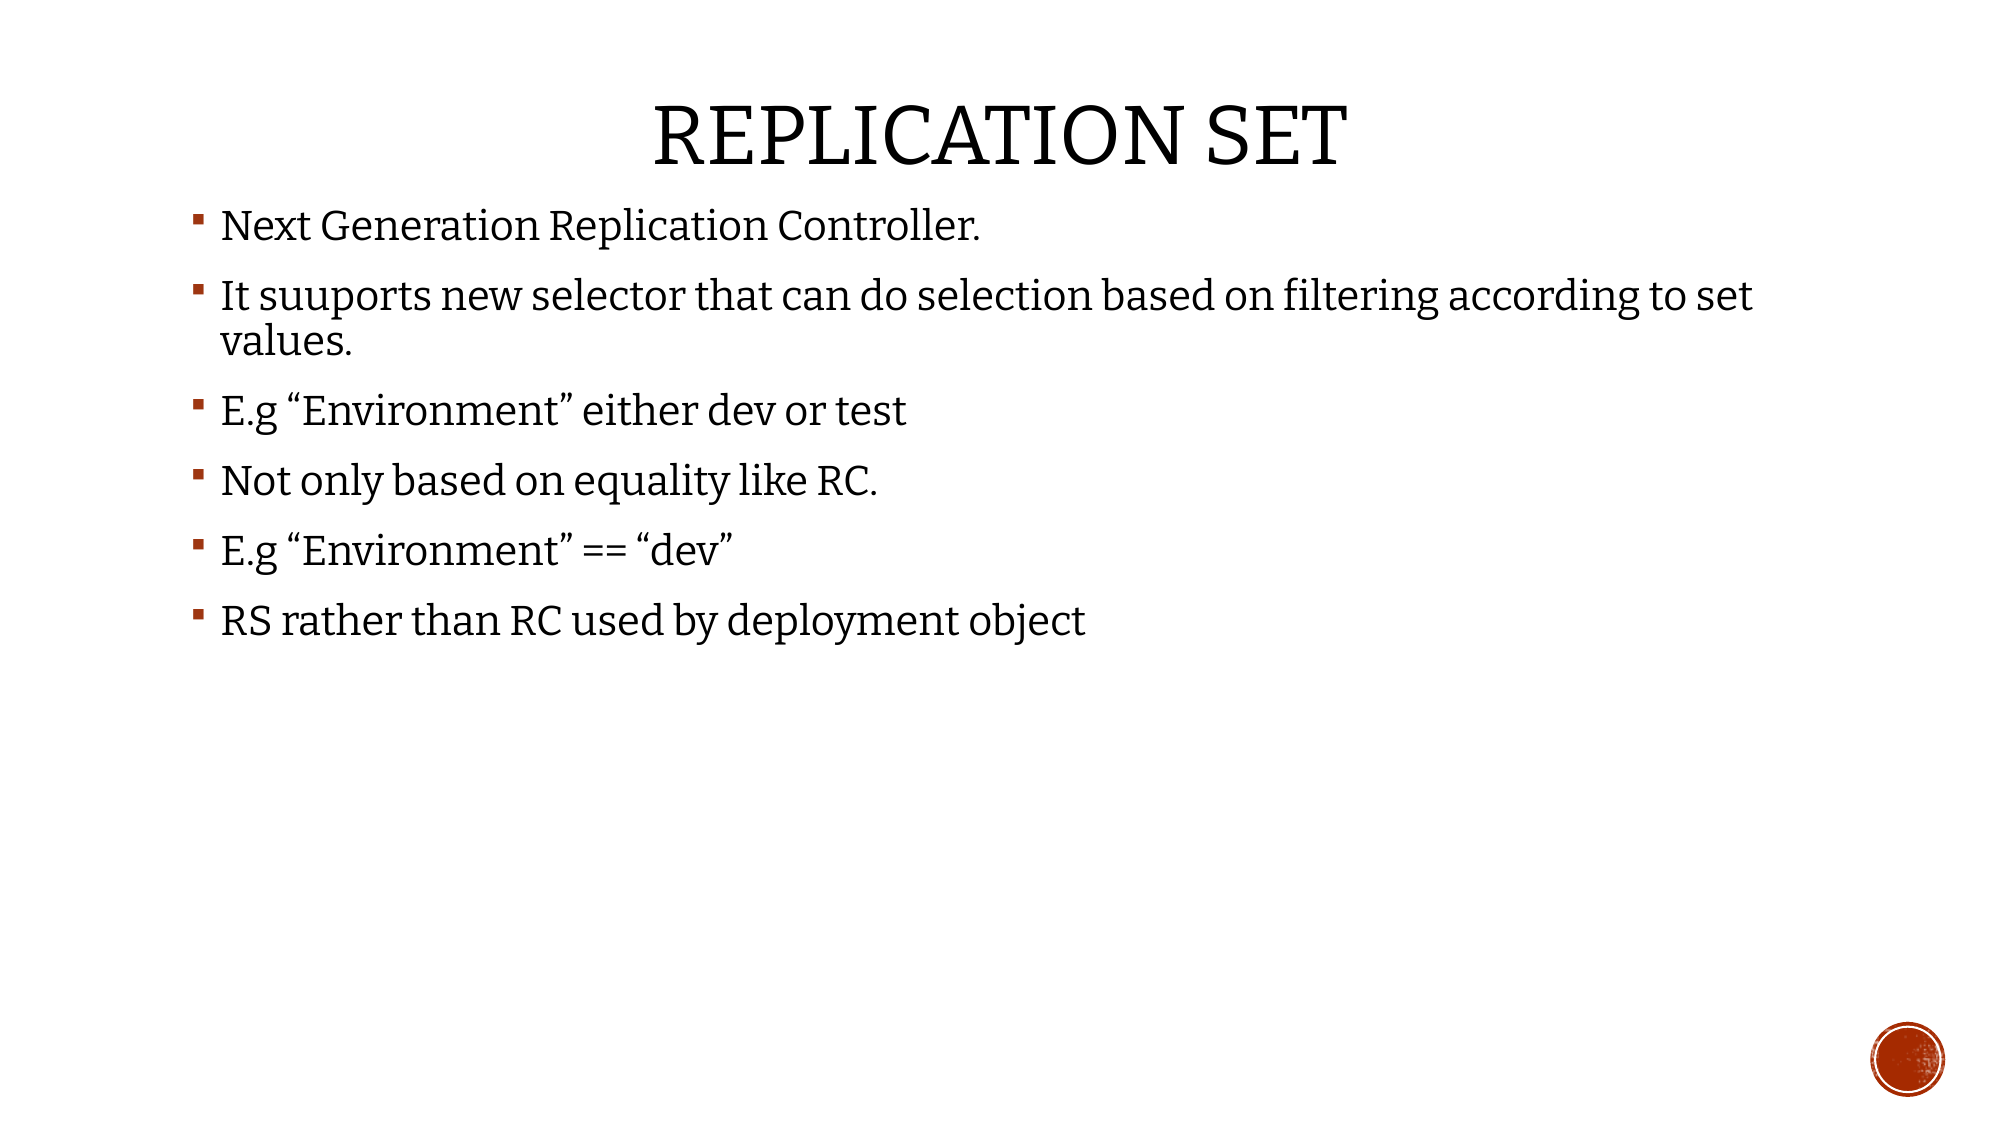

# Replication SET
Next Generation Replication Controller.
It suuports new selector that can do selection based on filtering according to set values.
E.g “Environment” either dev or test
Not only based on equality like RC.
E.g “Environment” == “dev”
RS rather than RC used by deployment object